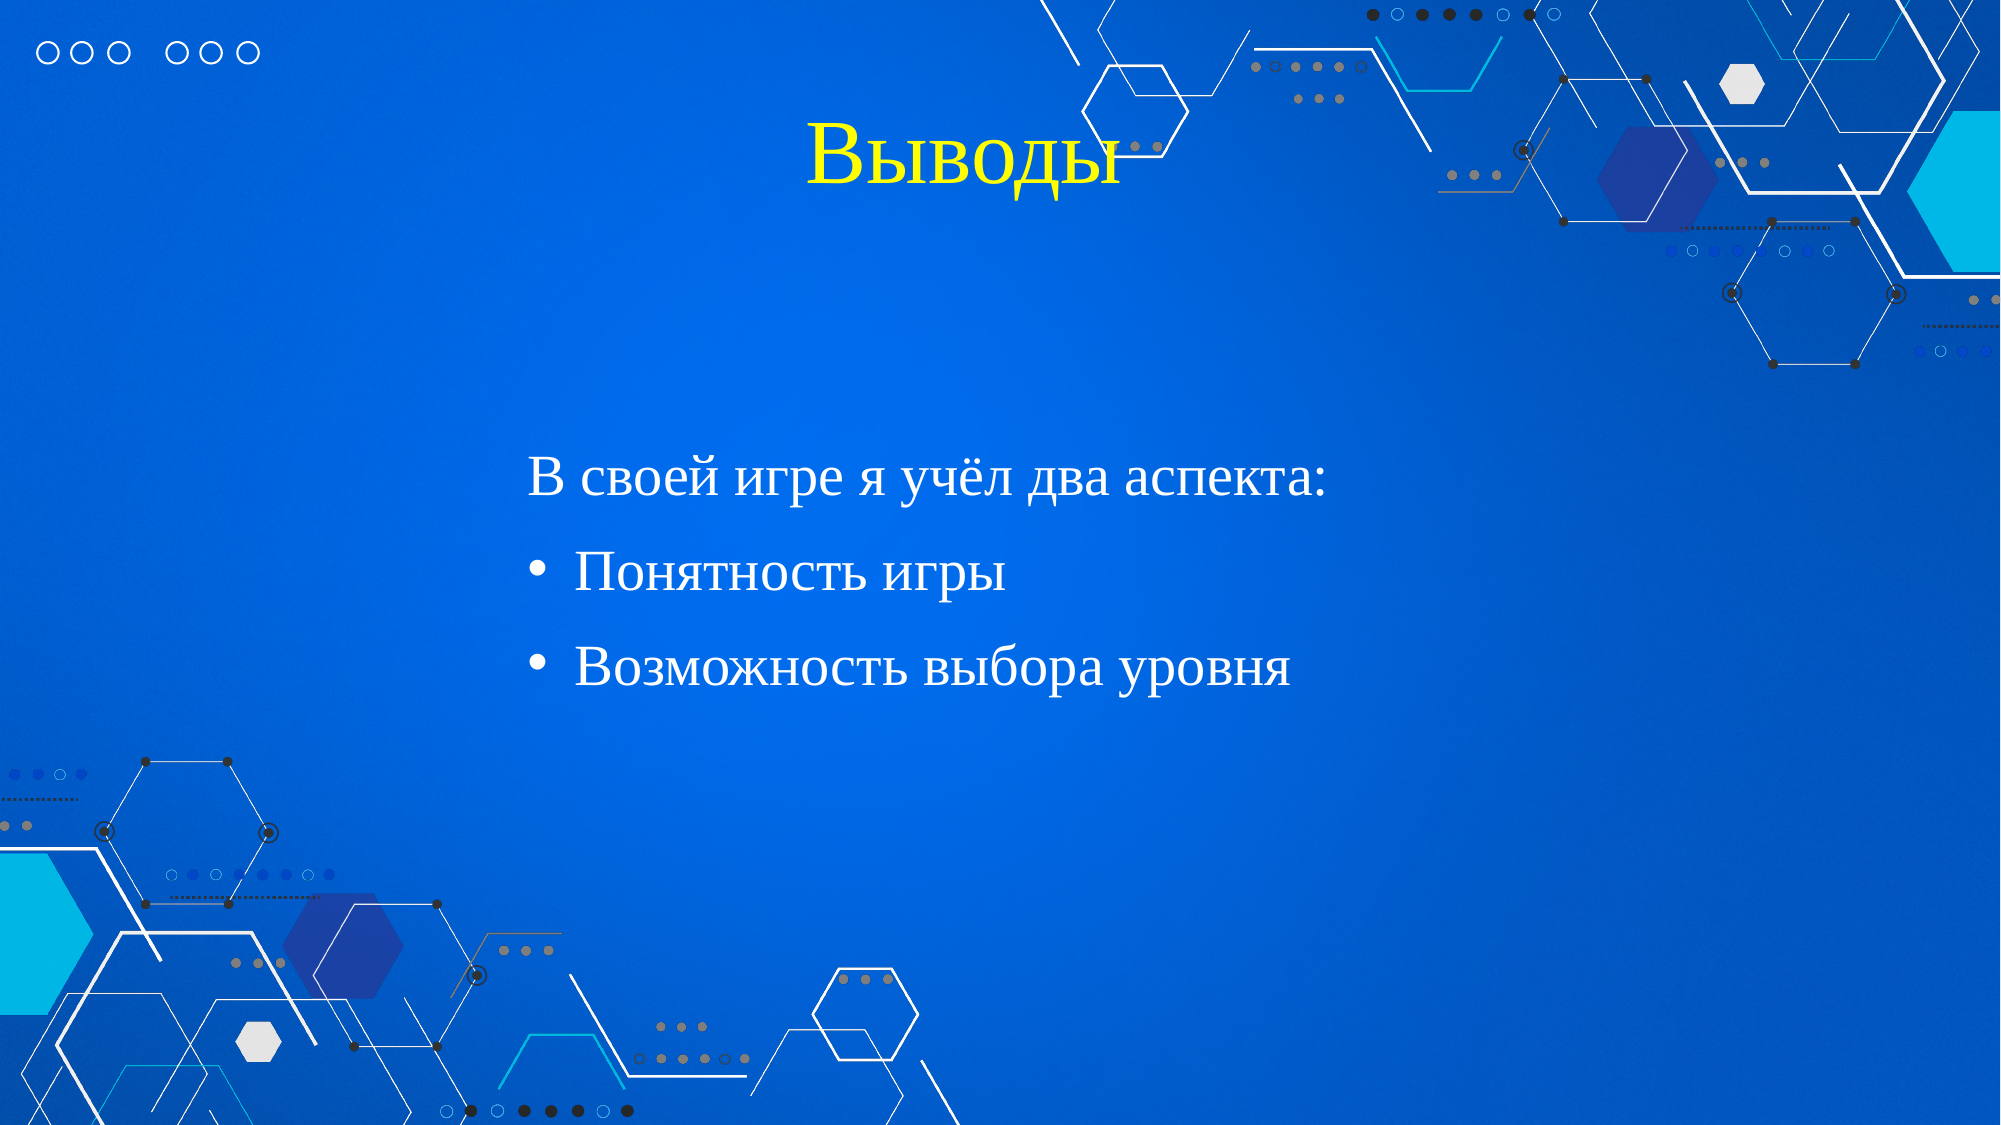

Выводы
В своей игре я учёл два аспекта:
Понятность игры
Возможность выбора уровня